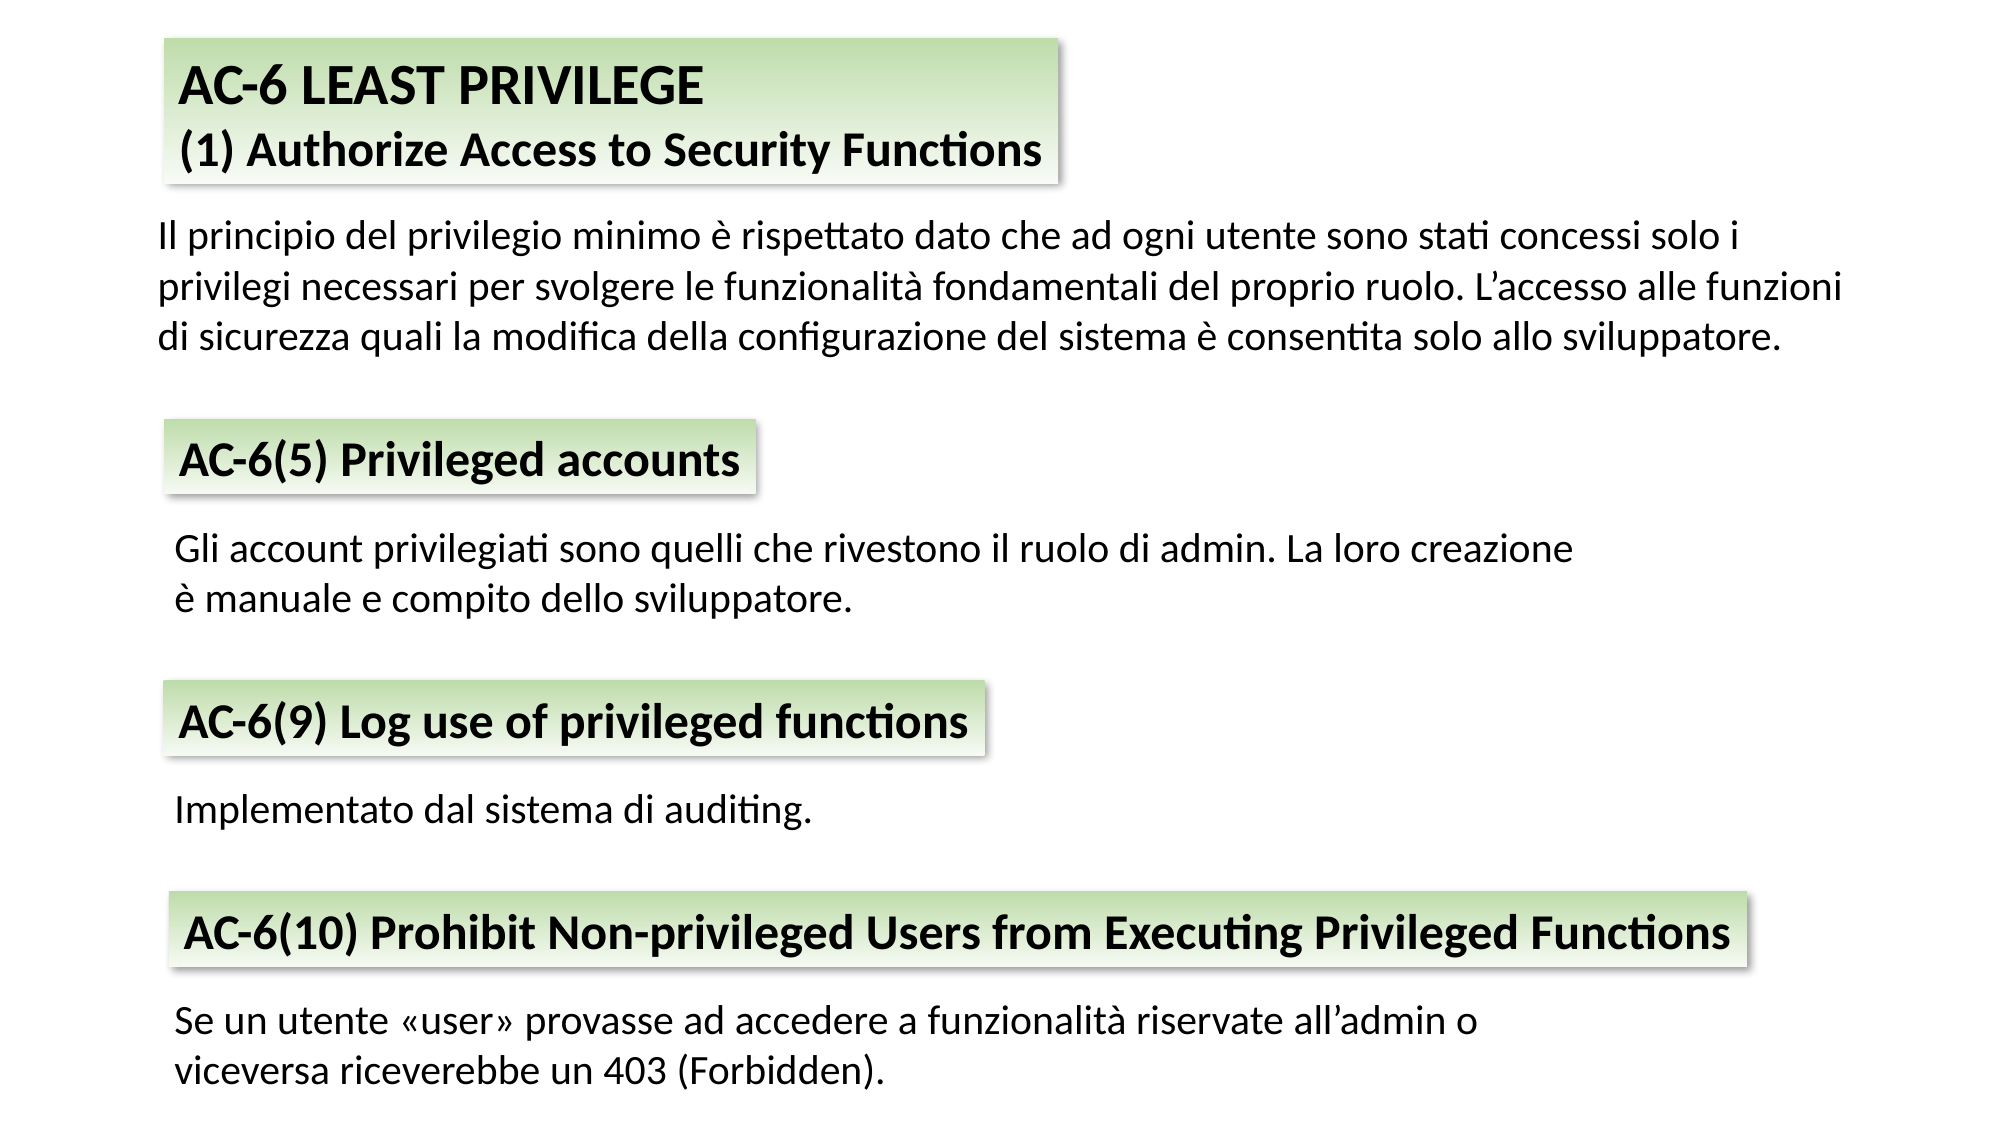

AC-6 LEAST PRIVILEGE
(1) Authorize Access to Security Functions
Il principio del privilegio minimo è rispettato dato che ad ogni utente sono stati concessi solo i privilegi necessari per svolgere le funzionalità fondamentali del proprio ruolo. L’accesso alle funzioni di sicurezza quali la modifica della configurazione del sistema è consentita solo allo sviluppatore.
AC-6(5) Privileged accounts
Gli account privilegiati sono quelli che rivestono il ruolo di admin. La loro creazione è manuale e compito dello sviluppatore.
AC-6(9) Log use of privileged functions
Implementato dal sistema di auditing.
AC-6(10) Prohibit Non-privileged Users from Executing Privileged Functions
Se un utente «user» provasse ad accedere a funzionalità riservate all’admin o viceversa riceverebbe un 403 (Forbidden).